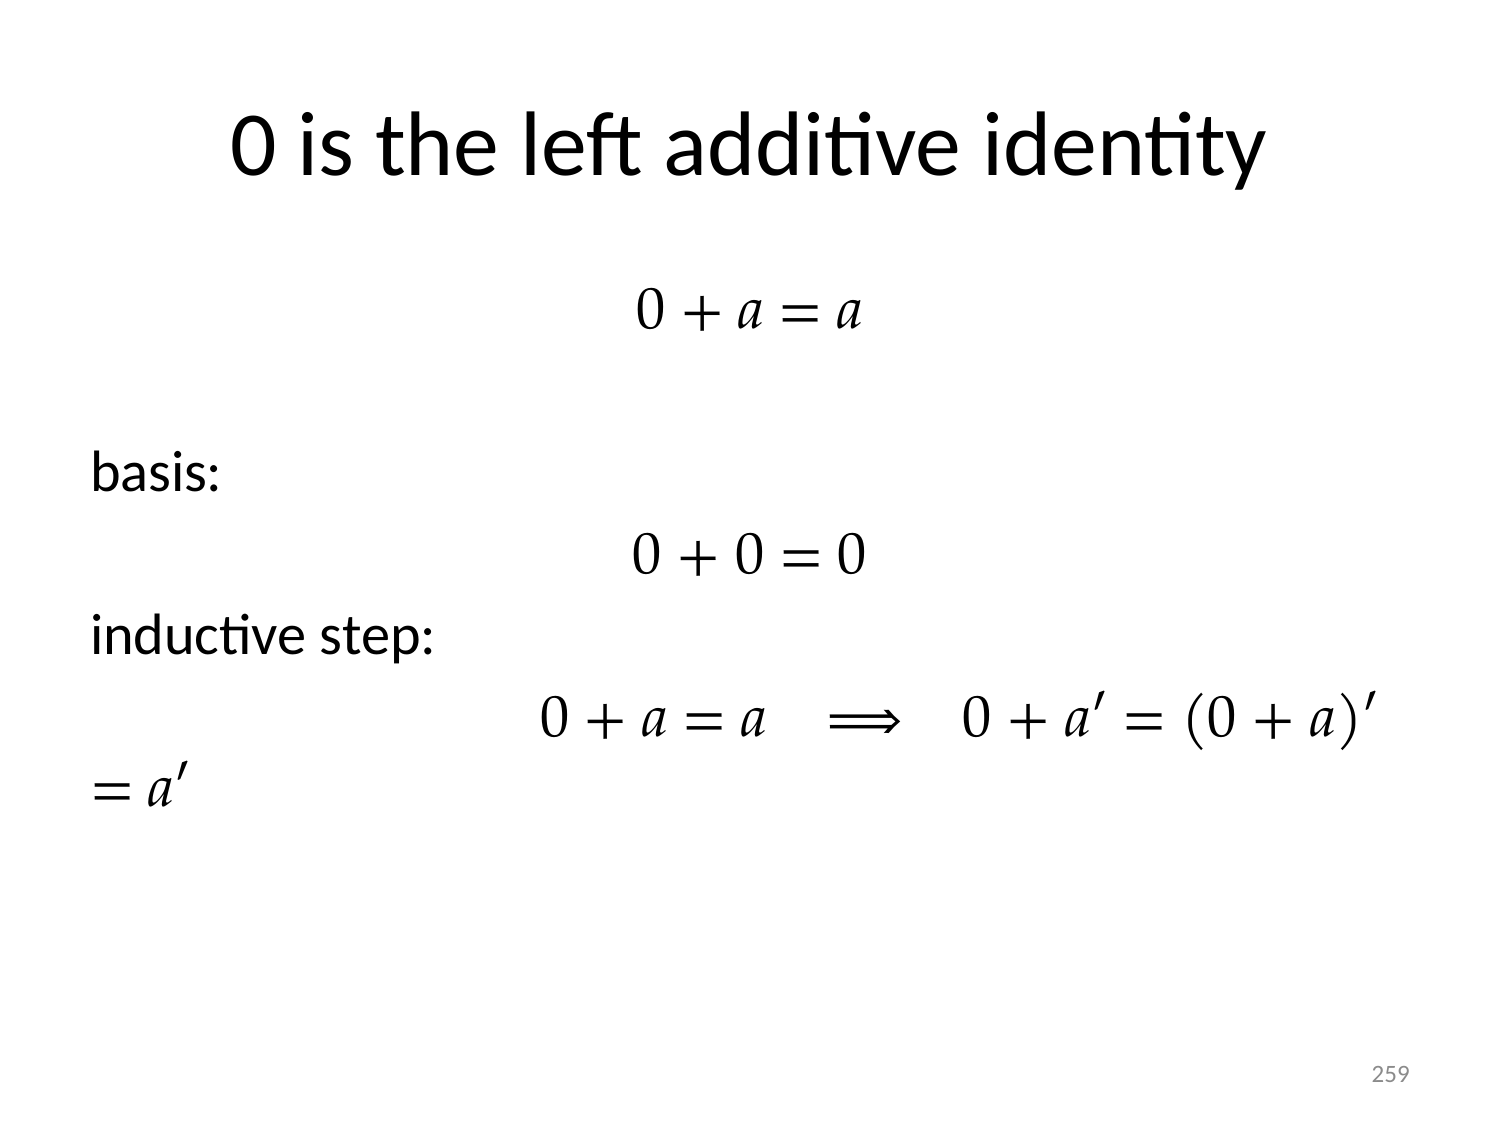

# 0 is the left additive identity
0 + a = a

basis:
0 + 0 = 0
inductive step:
			0 + a = a    ⟹    0 + a′ = (0 + a)′ = a′
259